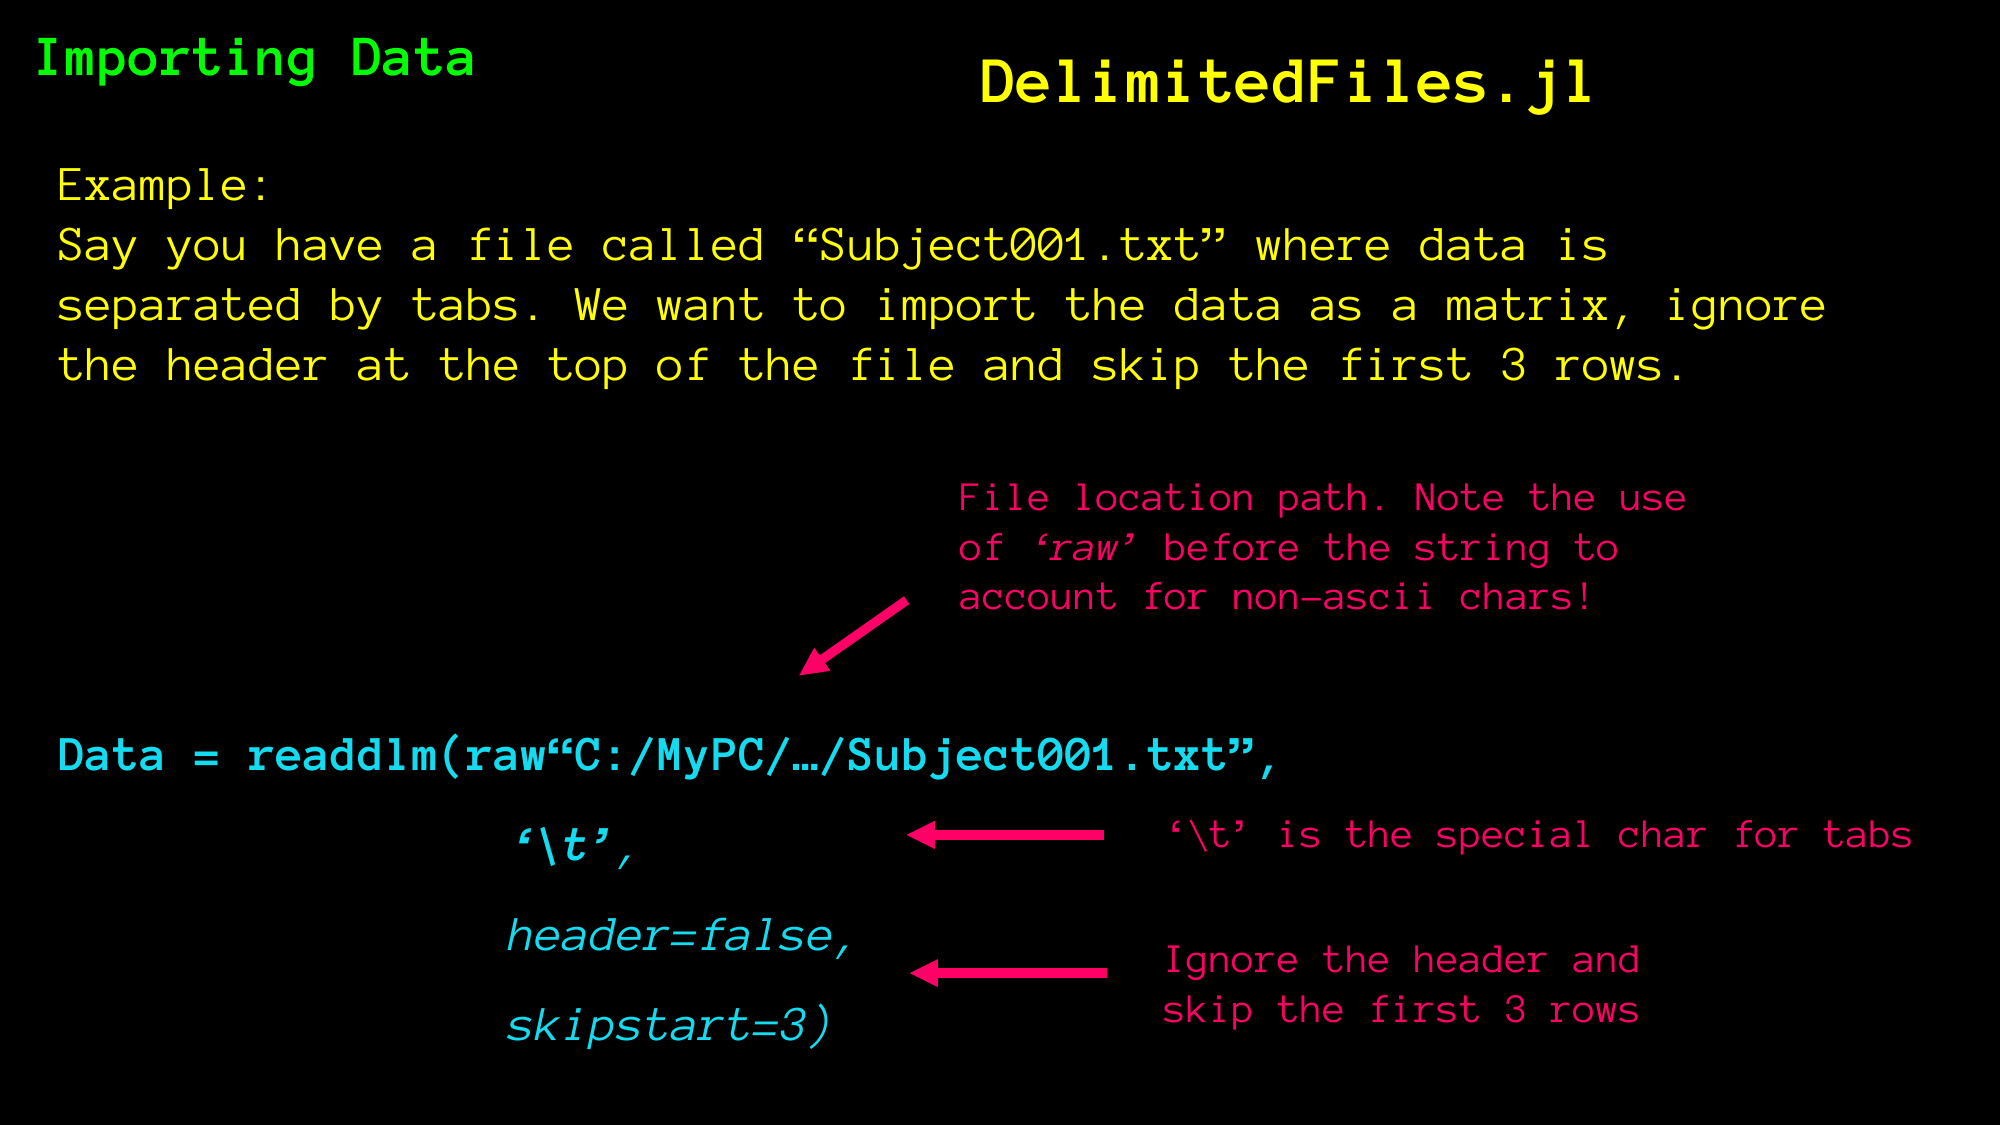

Importing Data
DelimitedFiles.jl
Example:
Say you have a file called “Subject001.txt” where data is separated by tabs. We want to import the data as a matrix, ignore the header at the top of the file and skip the first 3 rows.

Data = readdlm(raw“C:/MyPC/…/Subject001.txt”,
			‘\t’,
			header=false,
			skipstart=3)
File location path. Note the use of ‘raw’ before the string to account for non-ascii chars!
‘\t’ is the special char for tabs
Ignore the header and skip the first 3 rows